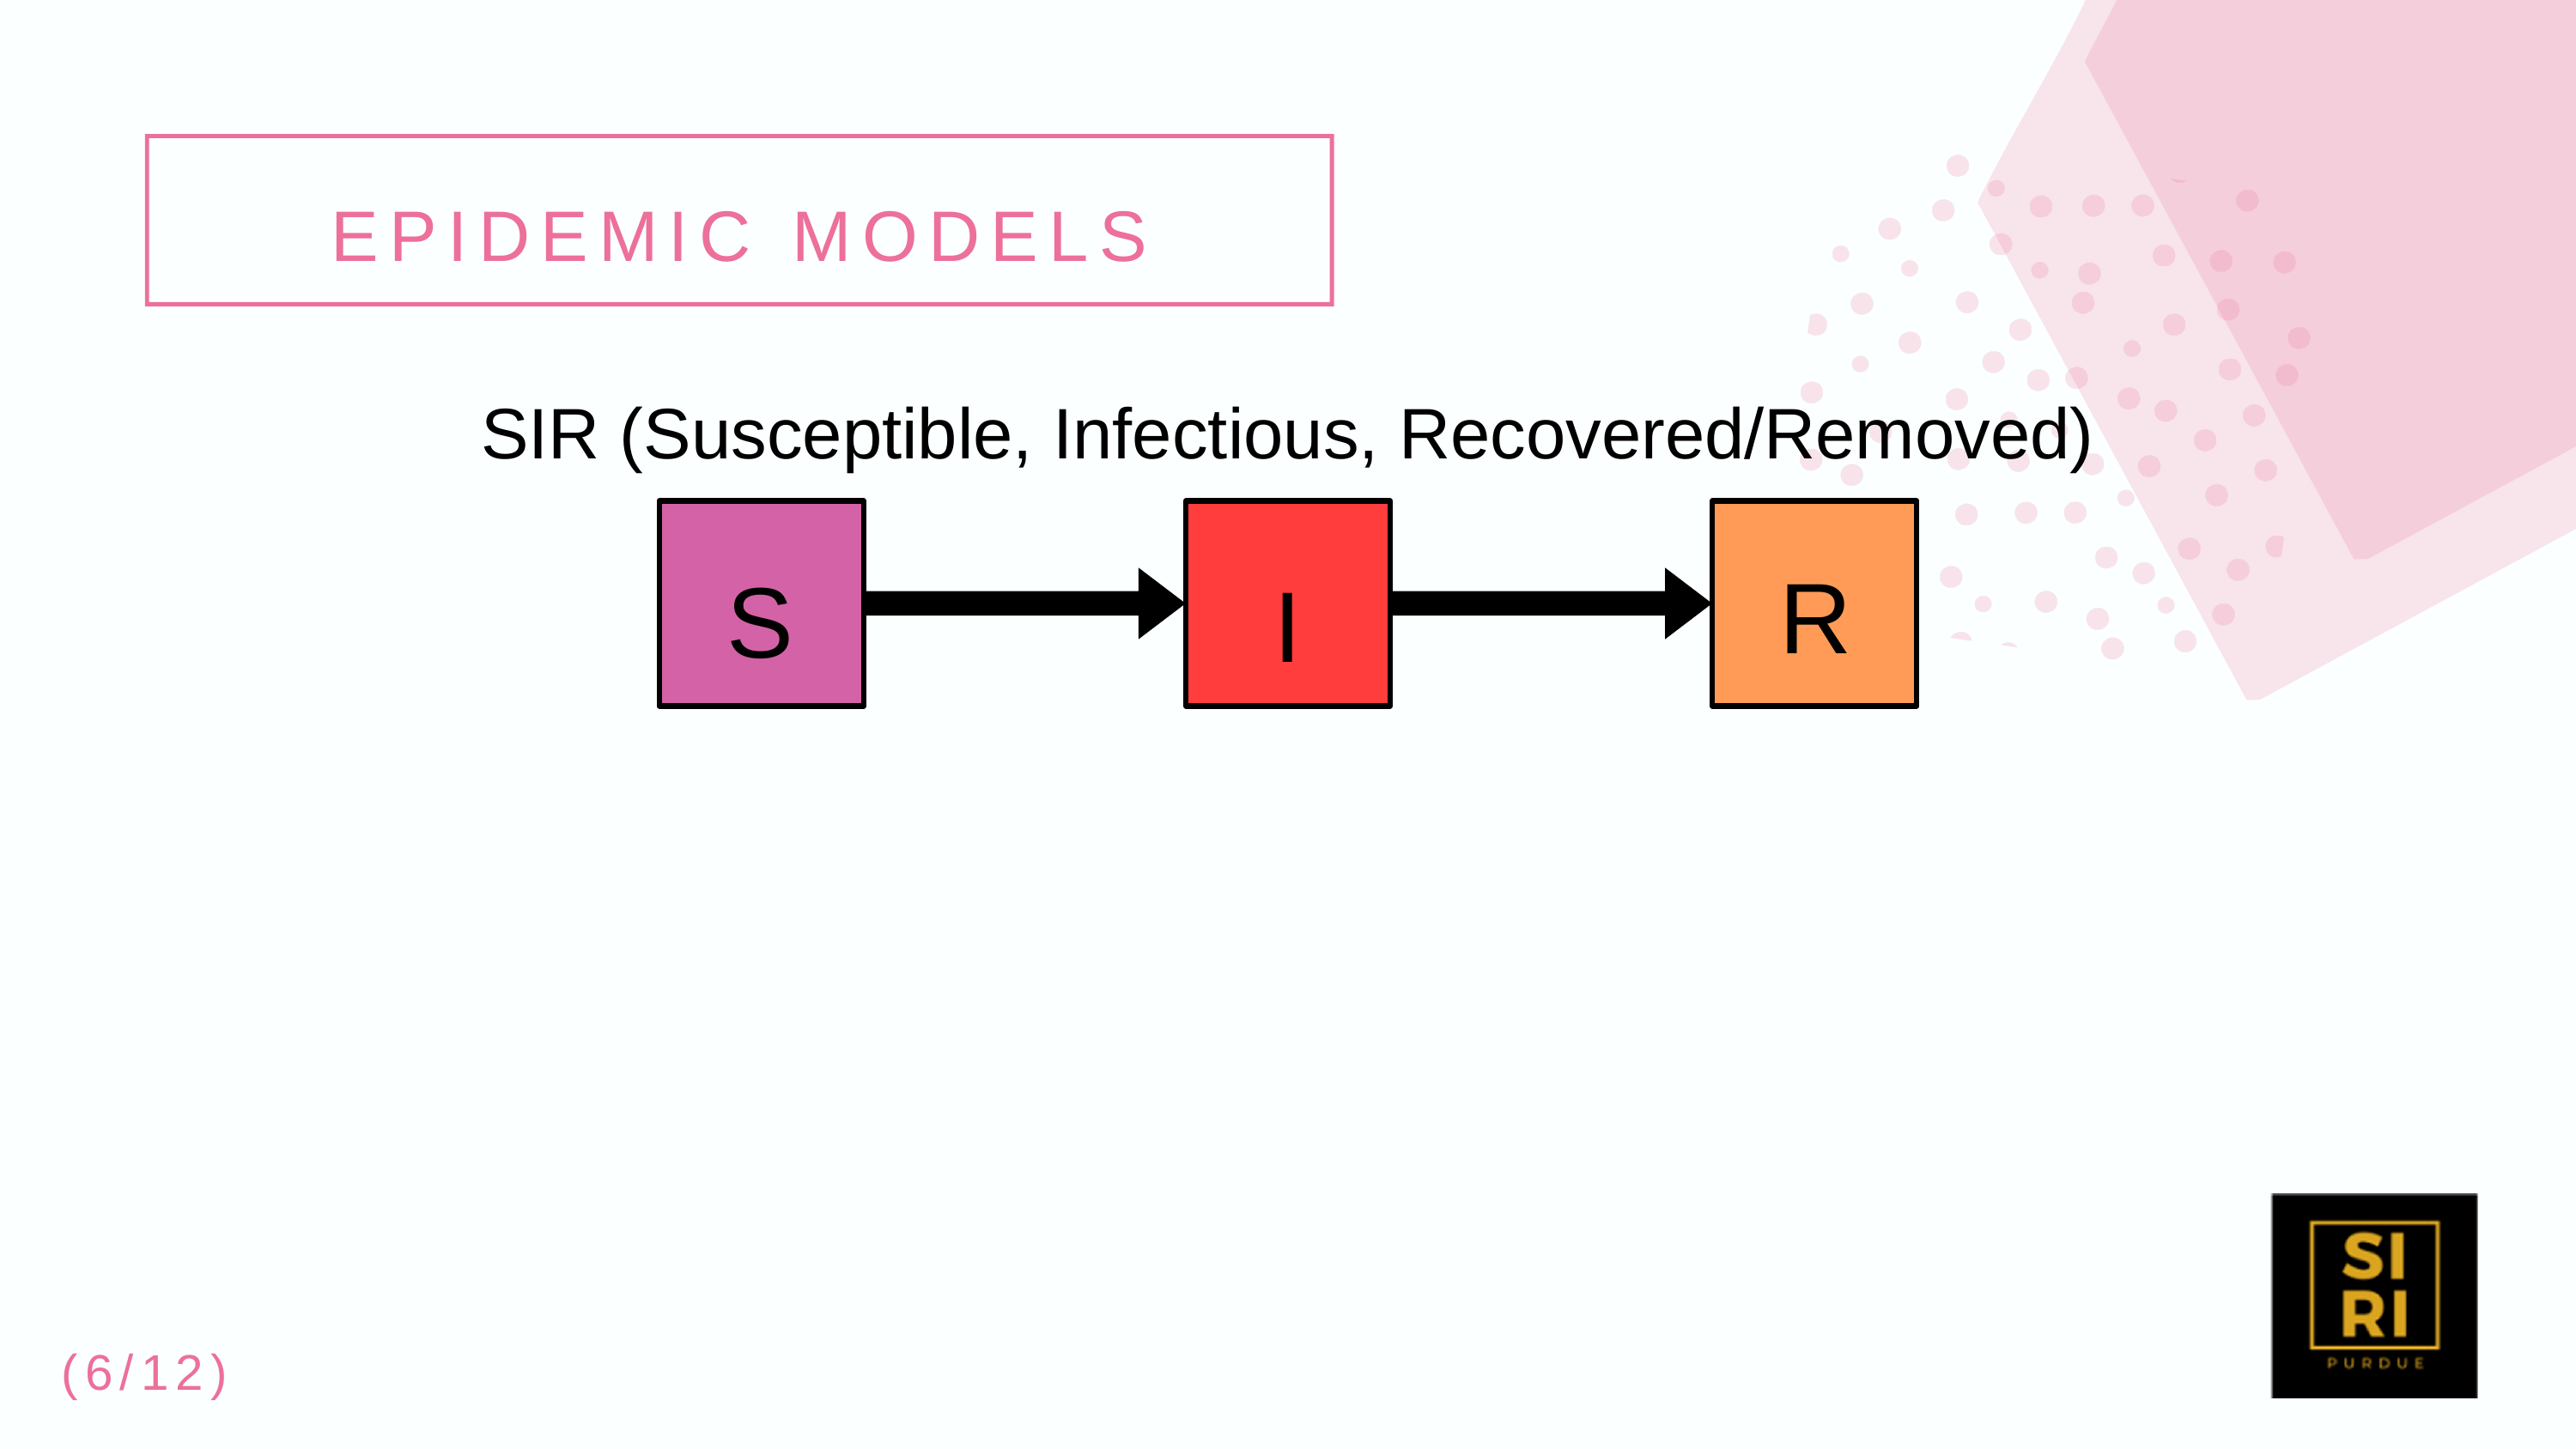

EPIDEMIC MODELS

R

S

I

SIR (Susceptible, Infectious, Recovered/Removed)

(6/12)